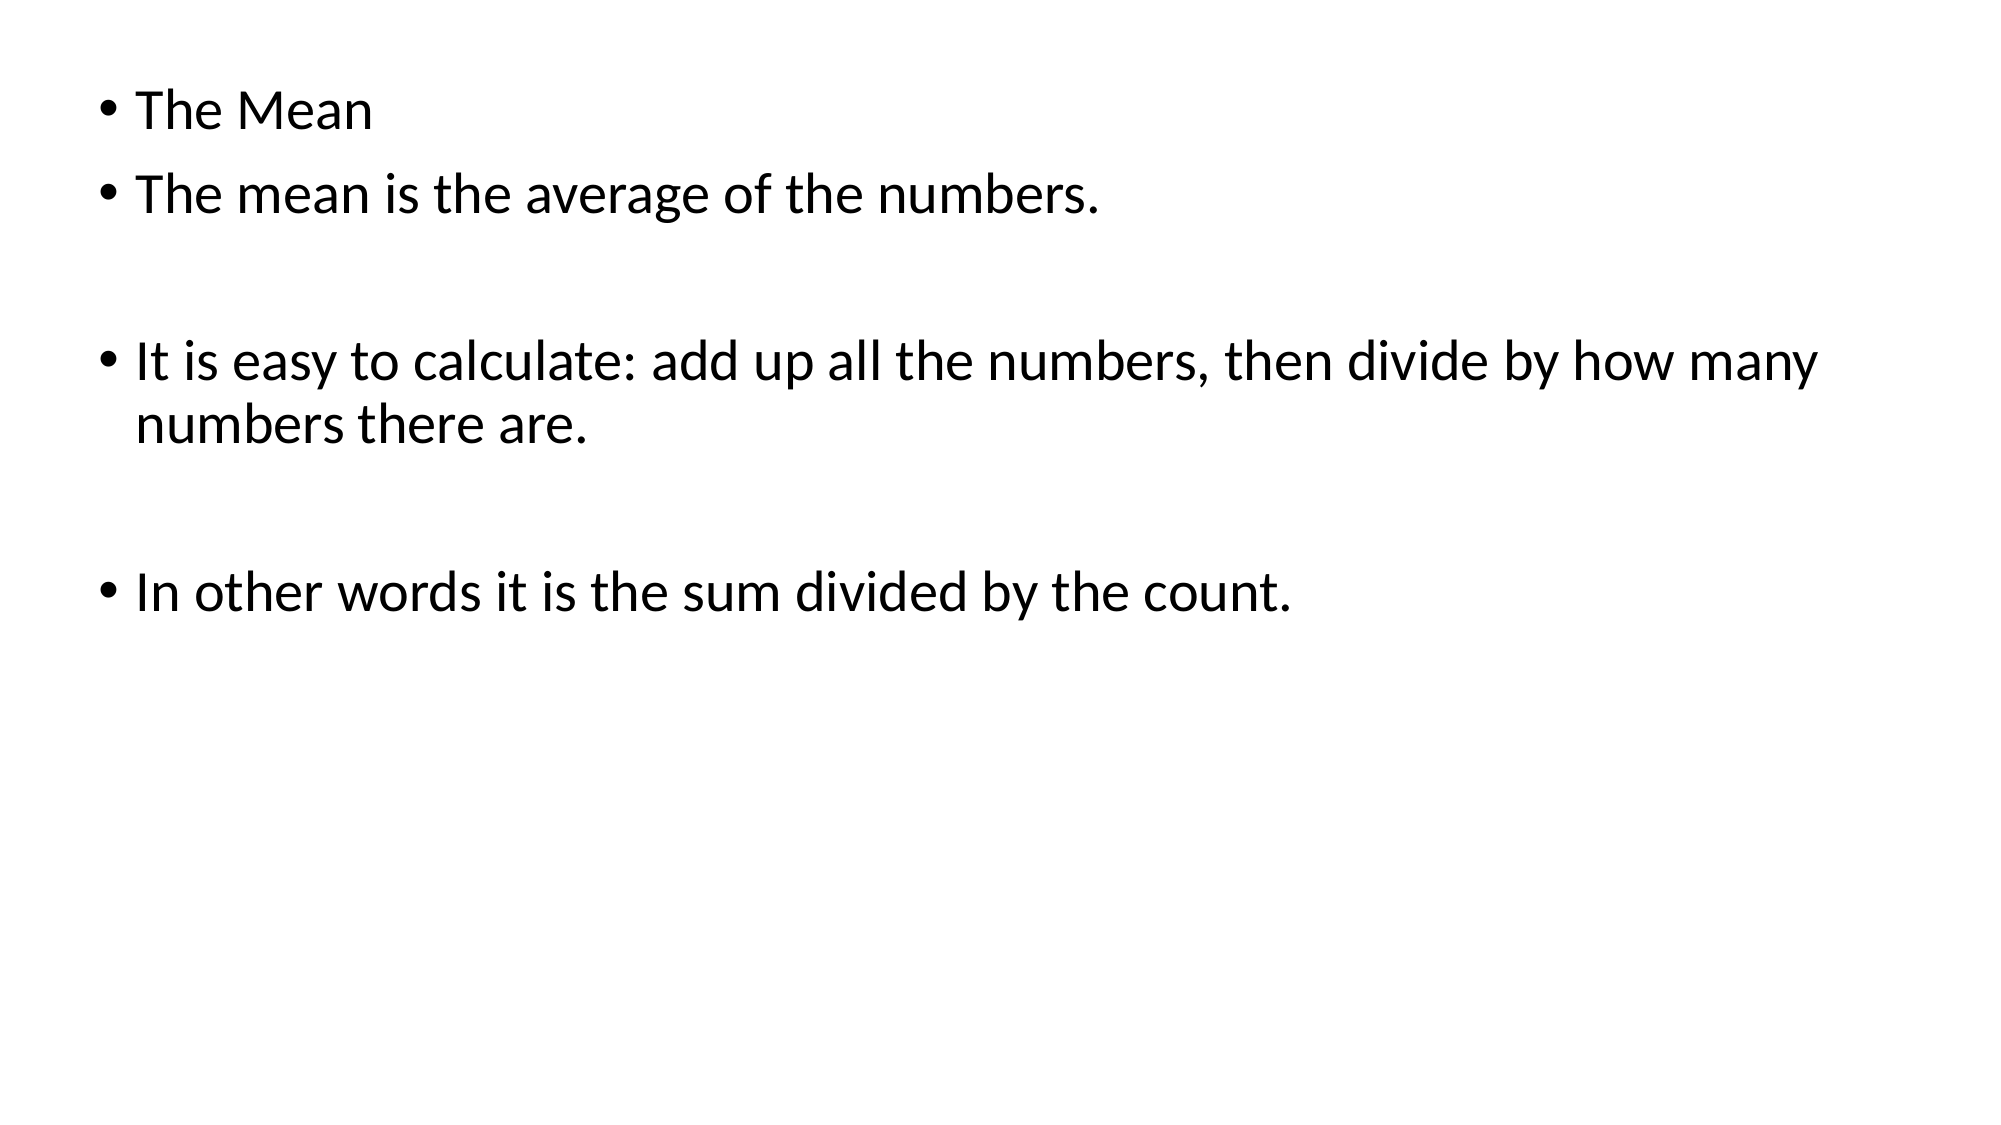

The Mean
The mean is the average of the numbers.

It is easy to calculate: add up all the numbers, then divide by how many numbers there are.

In other words it is the sum divided by the count.